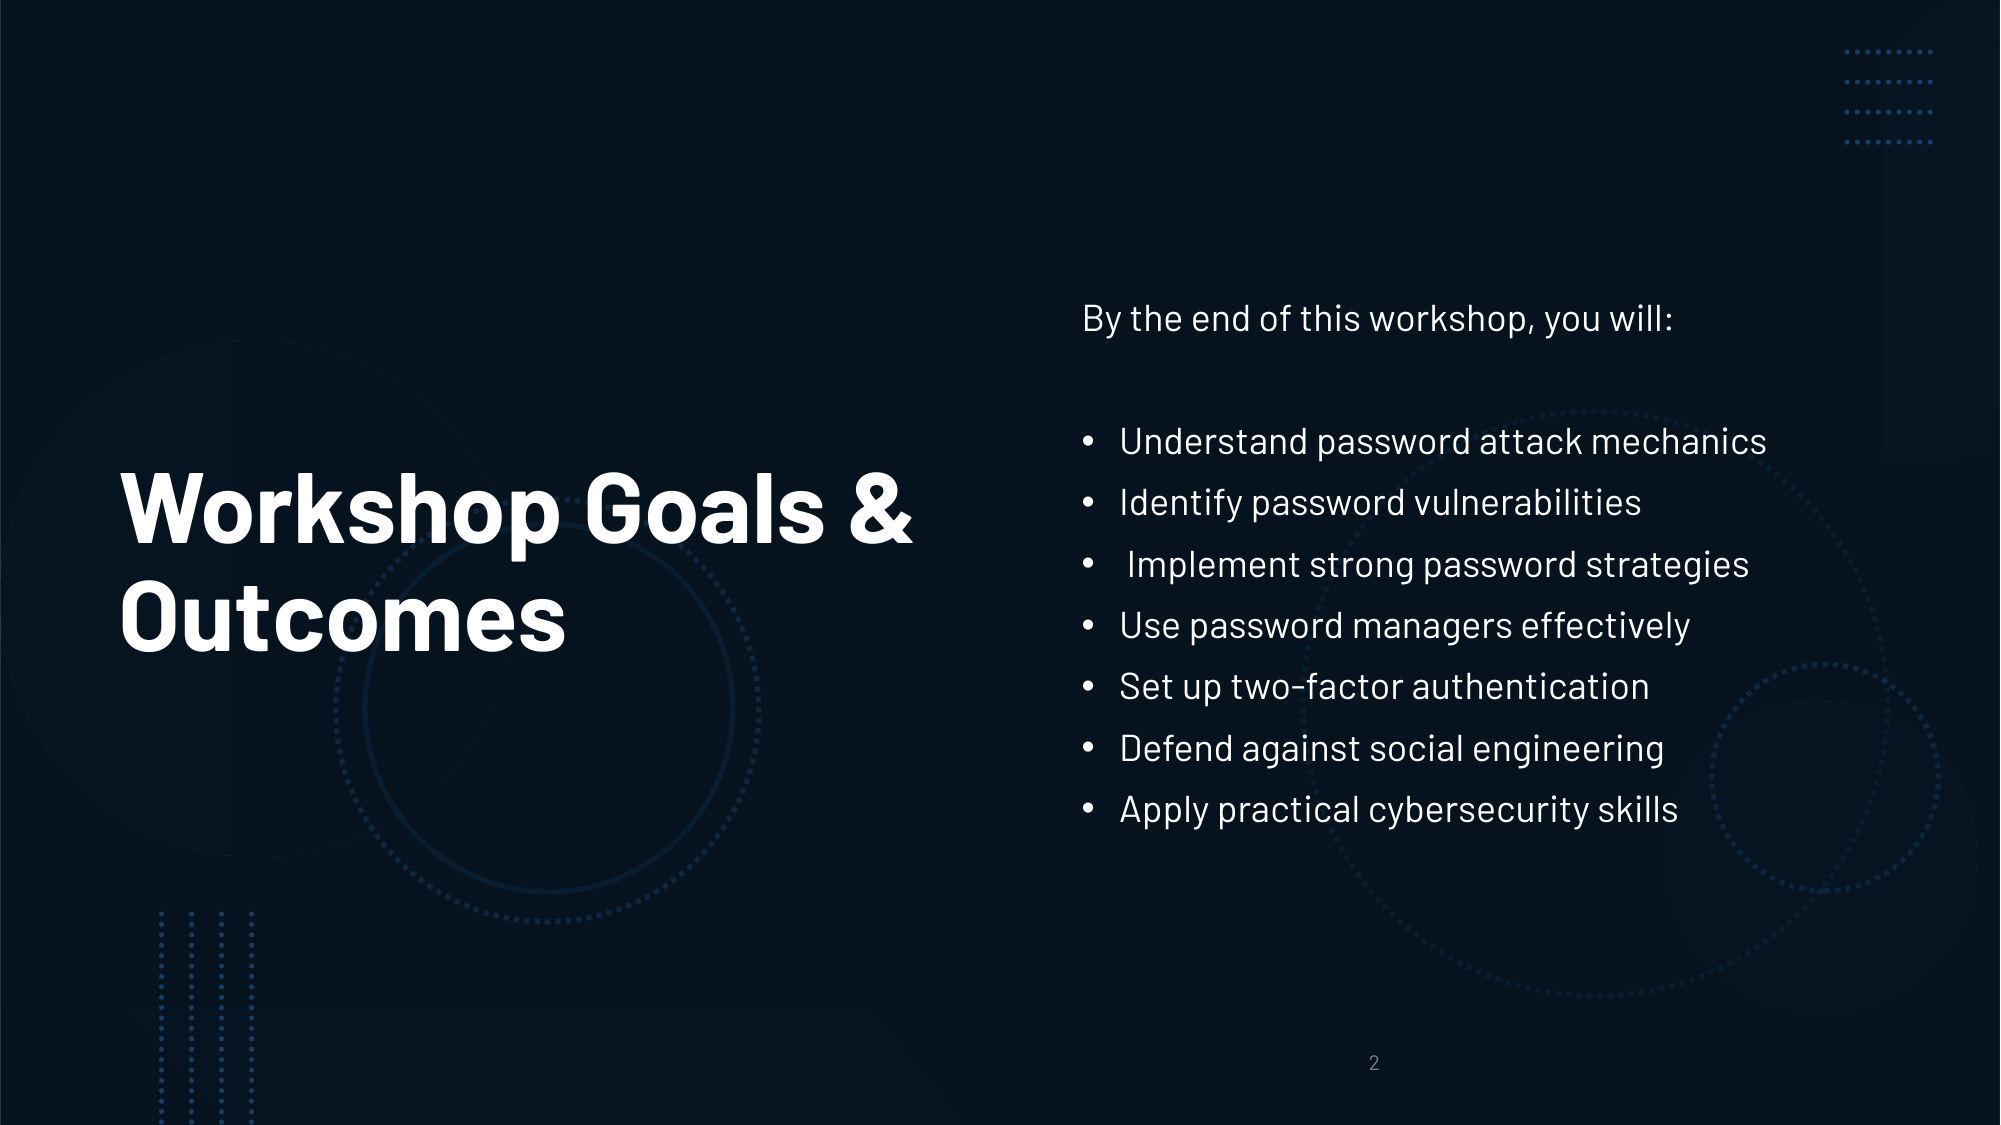

# Workshop Goals & Outcomes
By the end of this workshop, you will:

Understand password attack mechanics
Identify password vulnerabilities
 Implement strong password strategies
Use password managers effectively
Set up two-factor authentication
Defend against social engineering
Apply practical cybersecurity skills

2